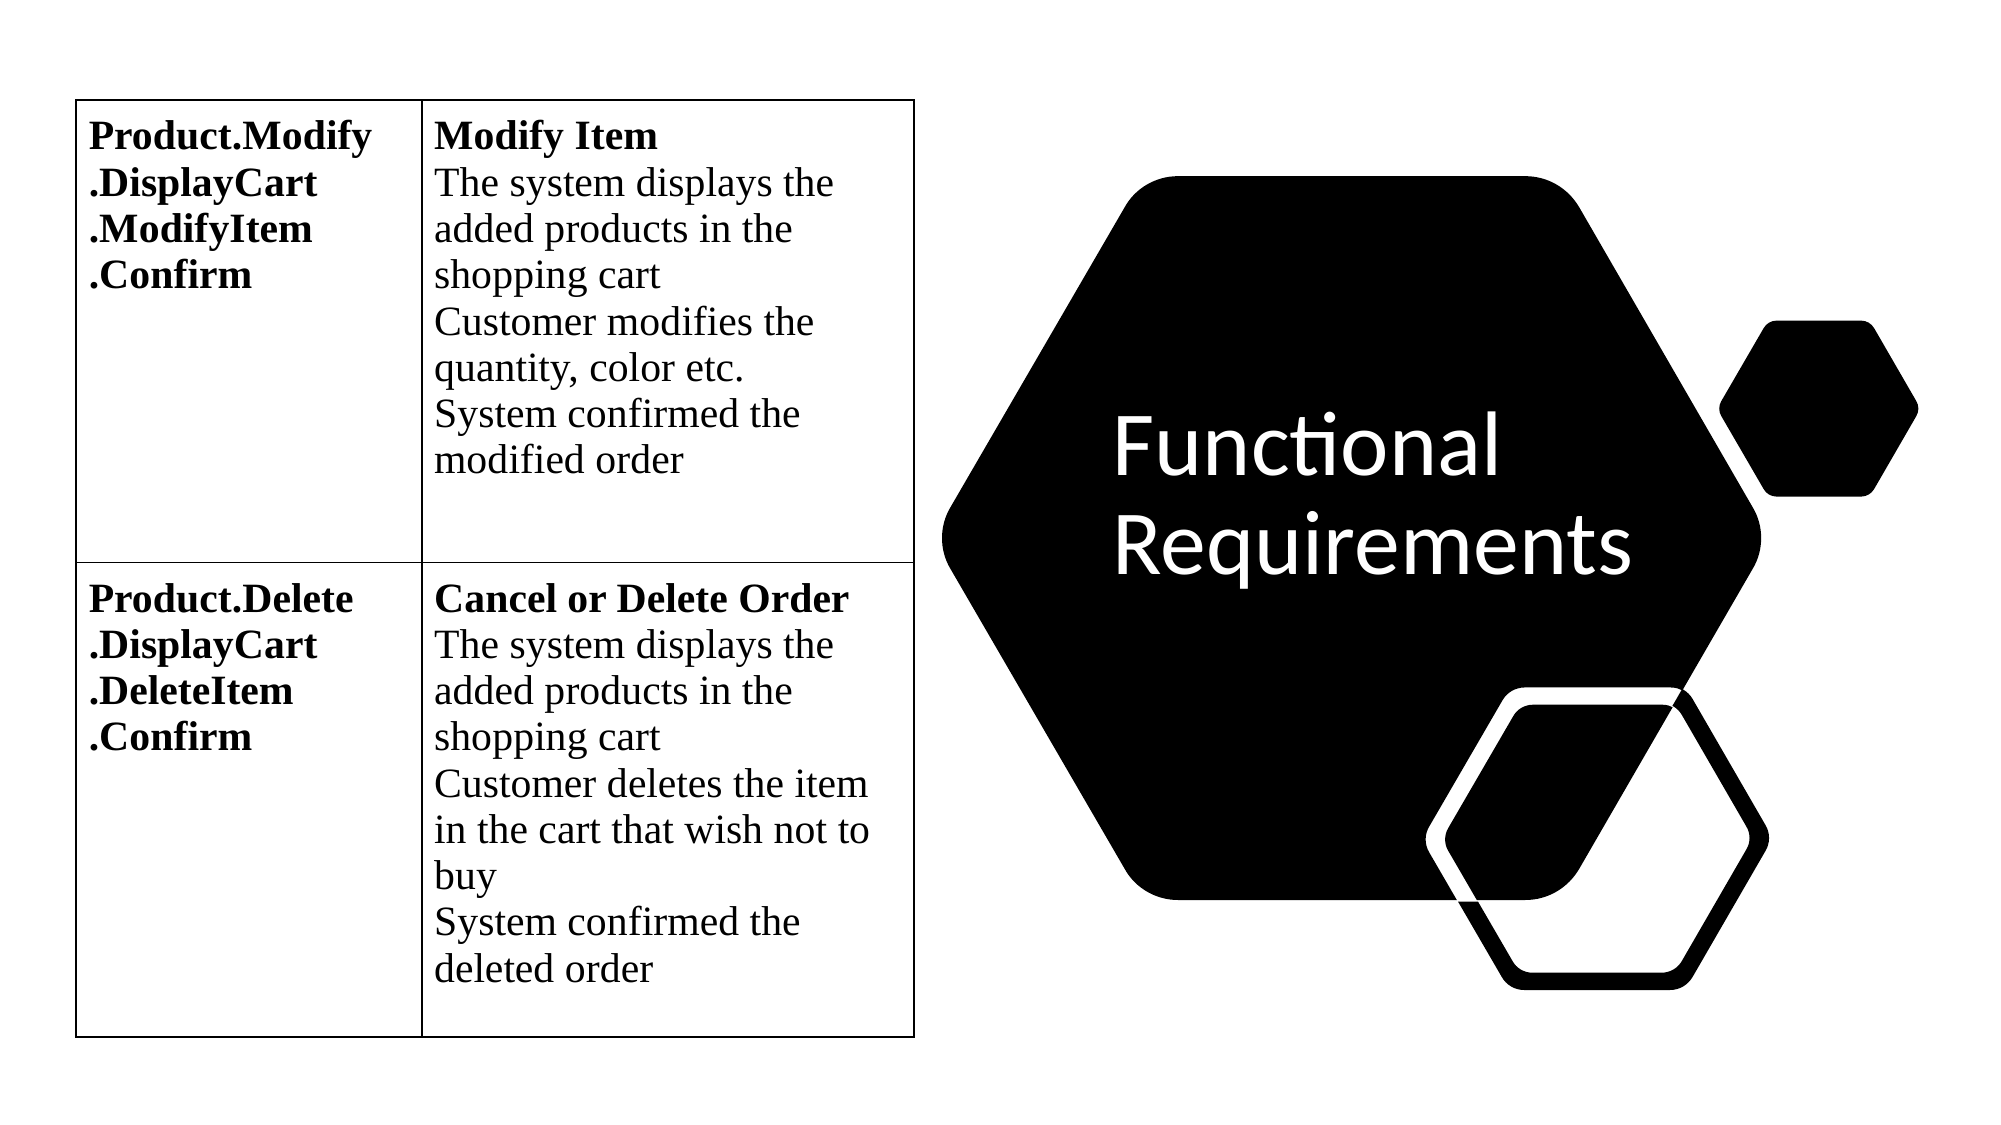

| Product.Modify .DisplayCart .ModifyItem .Confirm | Modify Item The system displays the added products in the shopping cart Customer modifies the quantity, color etc. System confirmed the modified order |
| --- | --- |
| Product.Delete .DisplayCart .DeleteItem .Confirm | Cancel or Delete Order The system displays the added products in the shopping cart Customer deletes the item in the cart that wish not to buy System confirmed the deleted order |

# Functional Requirements